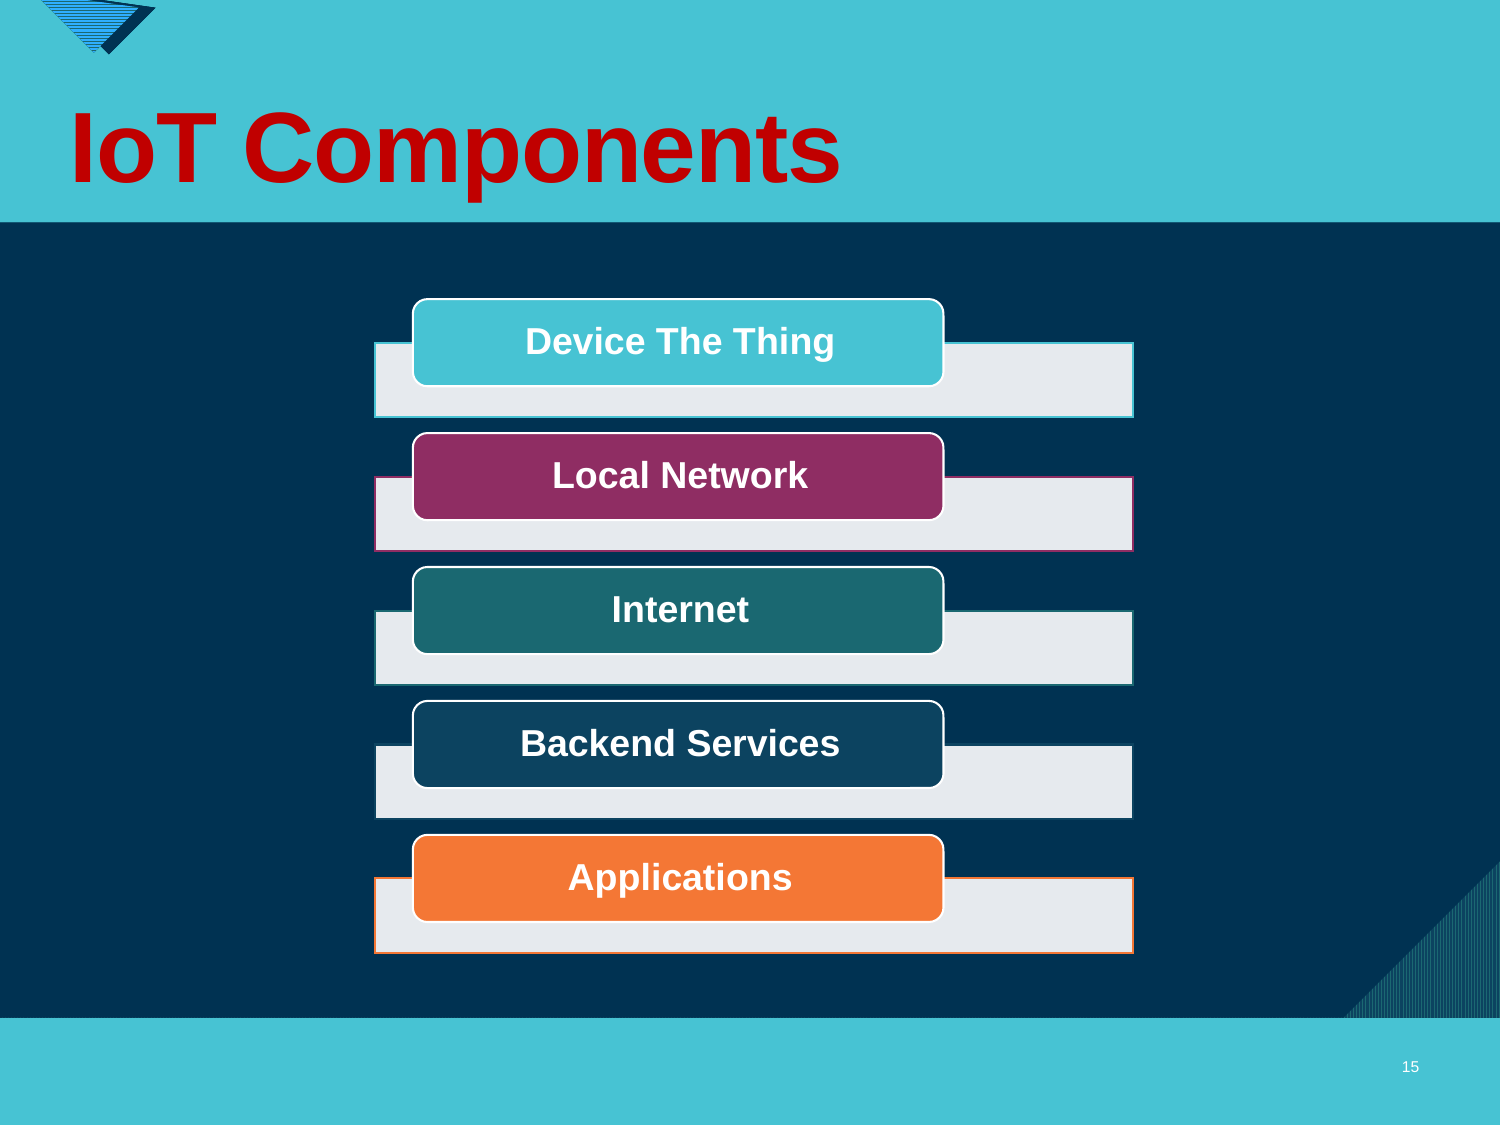

# IoT Components
Device The Thing
Local Network
Internet
Backend Services
Applications
15